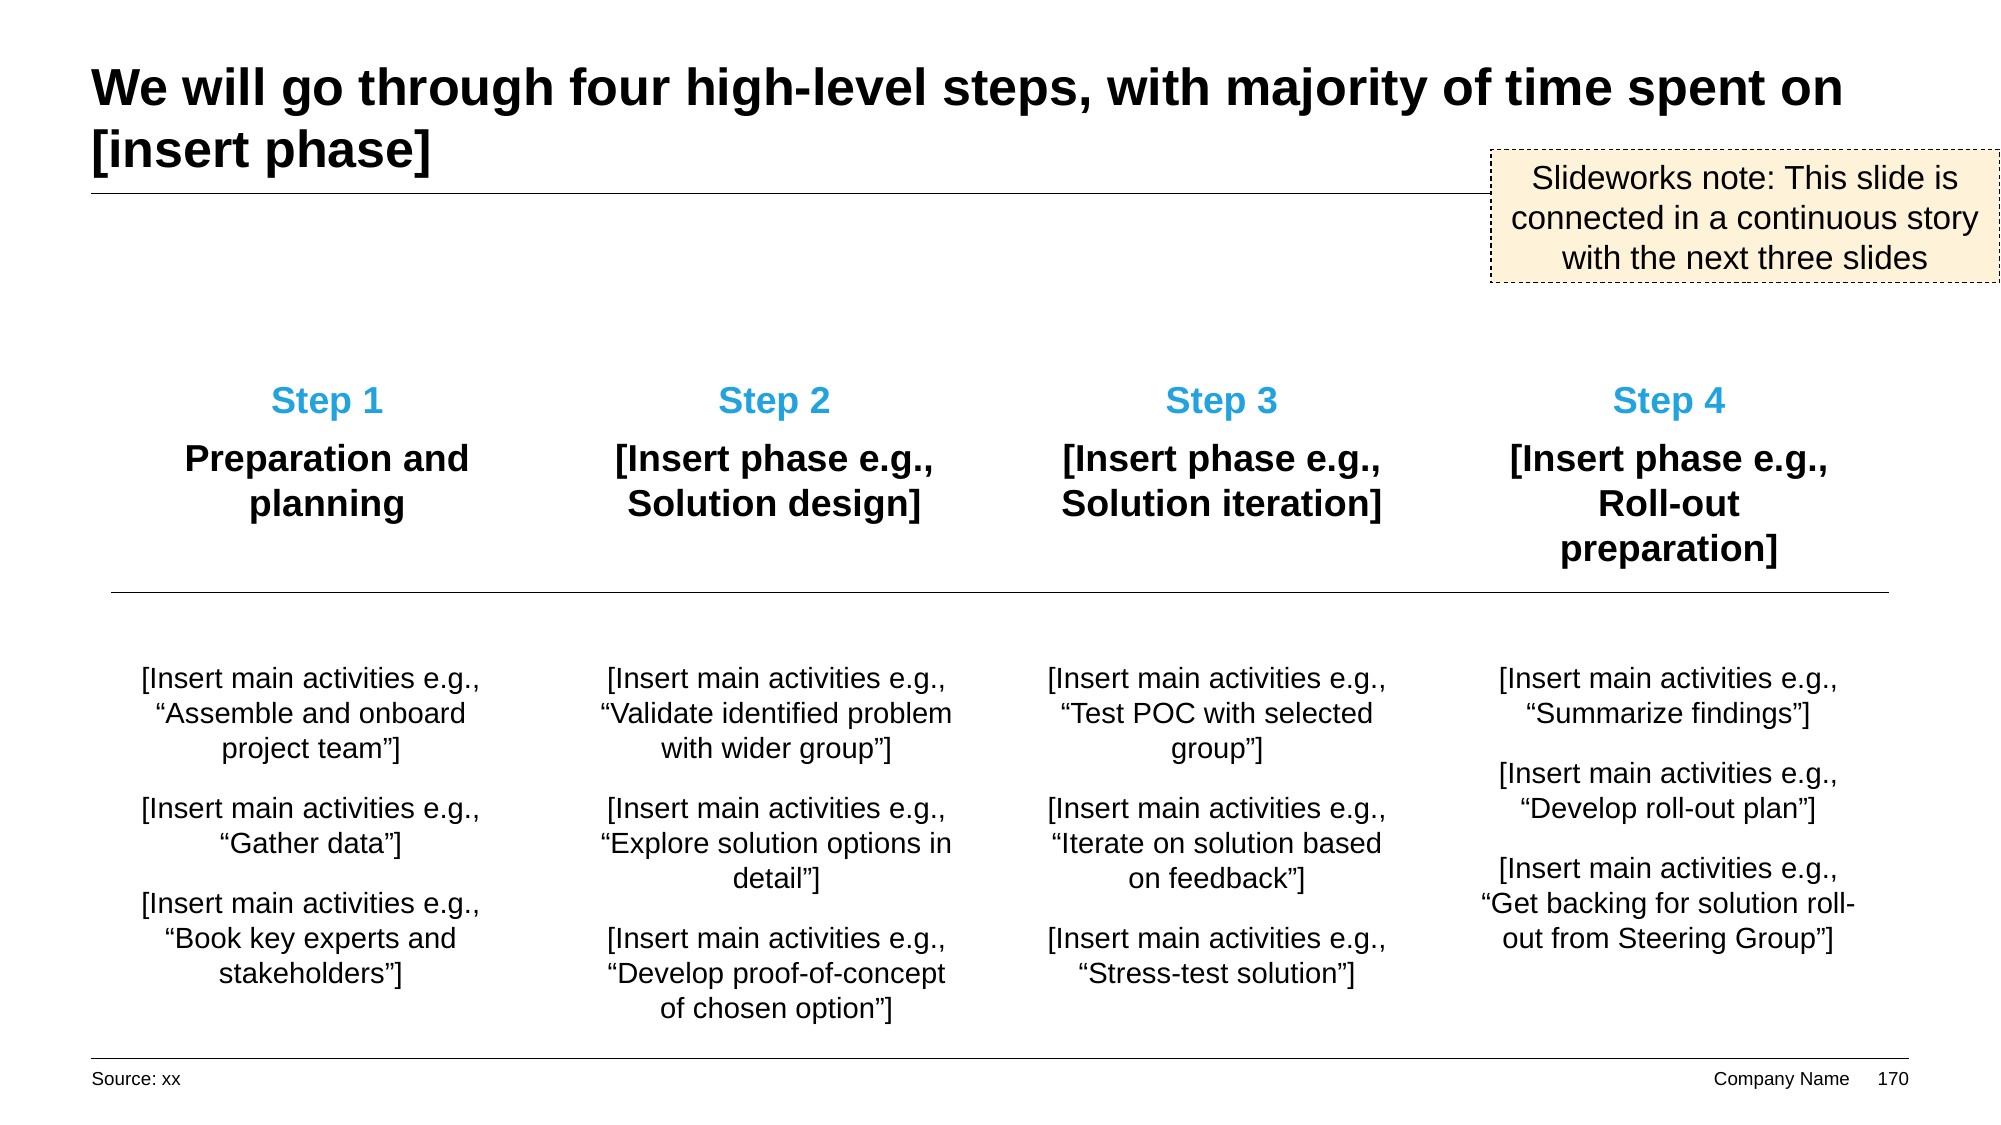

# We will go through four high-level steps, with majority of time spent on [insert phase]
Slideworks note: This slide is connected in a continuous story with the next three slides

Step 1
Preparation and planning
Step 2
[Insert phase e.g., Solution design]
Step 3
[Insert phase e.g., Solution iteration]
Step 4
[Insert phase e.g., Roll-out preparation]
[Insert main activities e.g., “Assemble and onboard project team”]
[Insert main activities e.g., “Gather data”]
[Insert main activities e.g., “Book key experts and stakeholders”]
[Insert main activities e.g., “Validate identified problem with wider group”]
[Insert main activities e.g., “Explore solution options in detail”]
[Insert main activities e.g., “Develop proof-of-concept of chosen option”]
[Insert main activities e.g., “Test POC with selected group”]
[Insert main activities e.g., “Iterate on solution based on feedback”]
[Insert main activities e.g., “Stress-test solution”]
[Insert main activities e.g., “Summarize findings”]
[Insert main activities e.g., “Develop roll-out plan”]
[Insert main activities e.g., “Get backing for solution roll-out from Steering Group”]
Source: xx